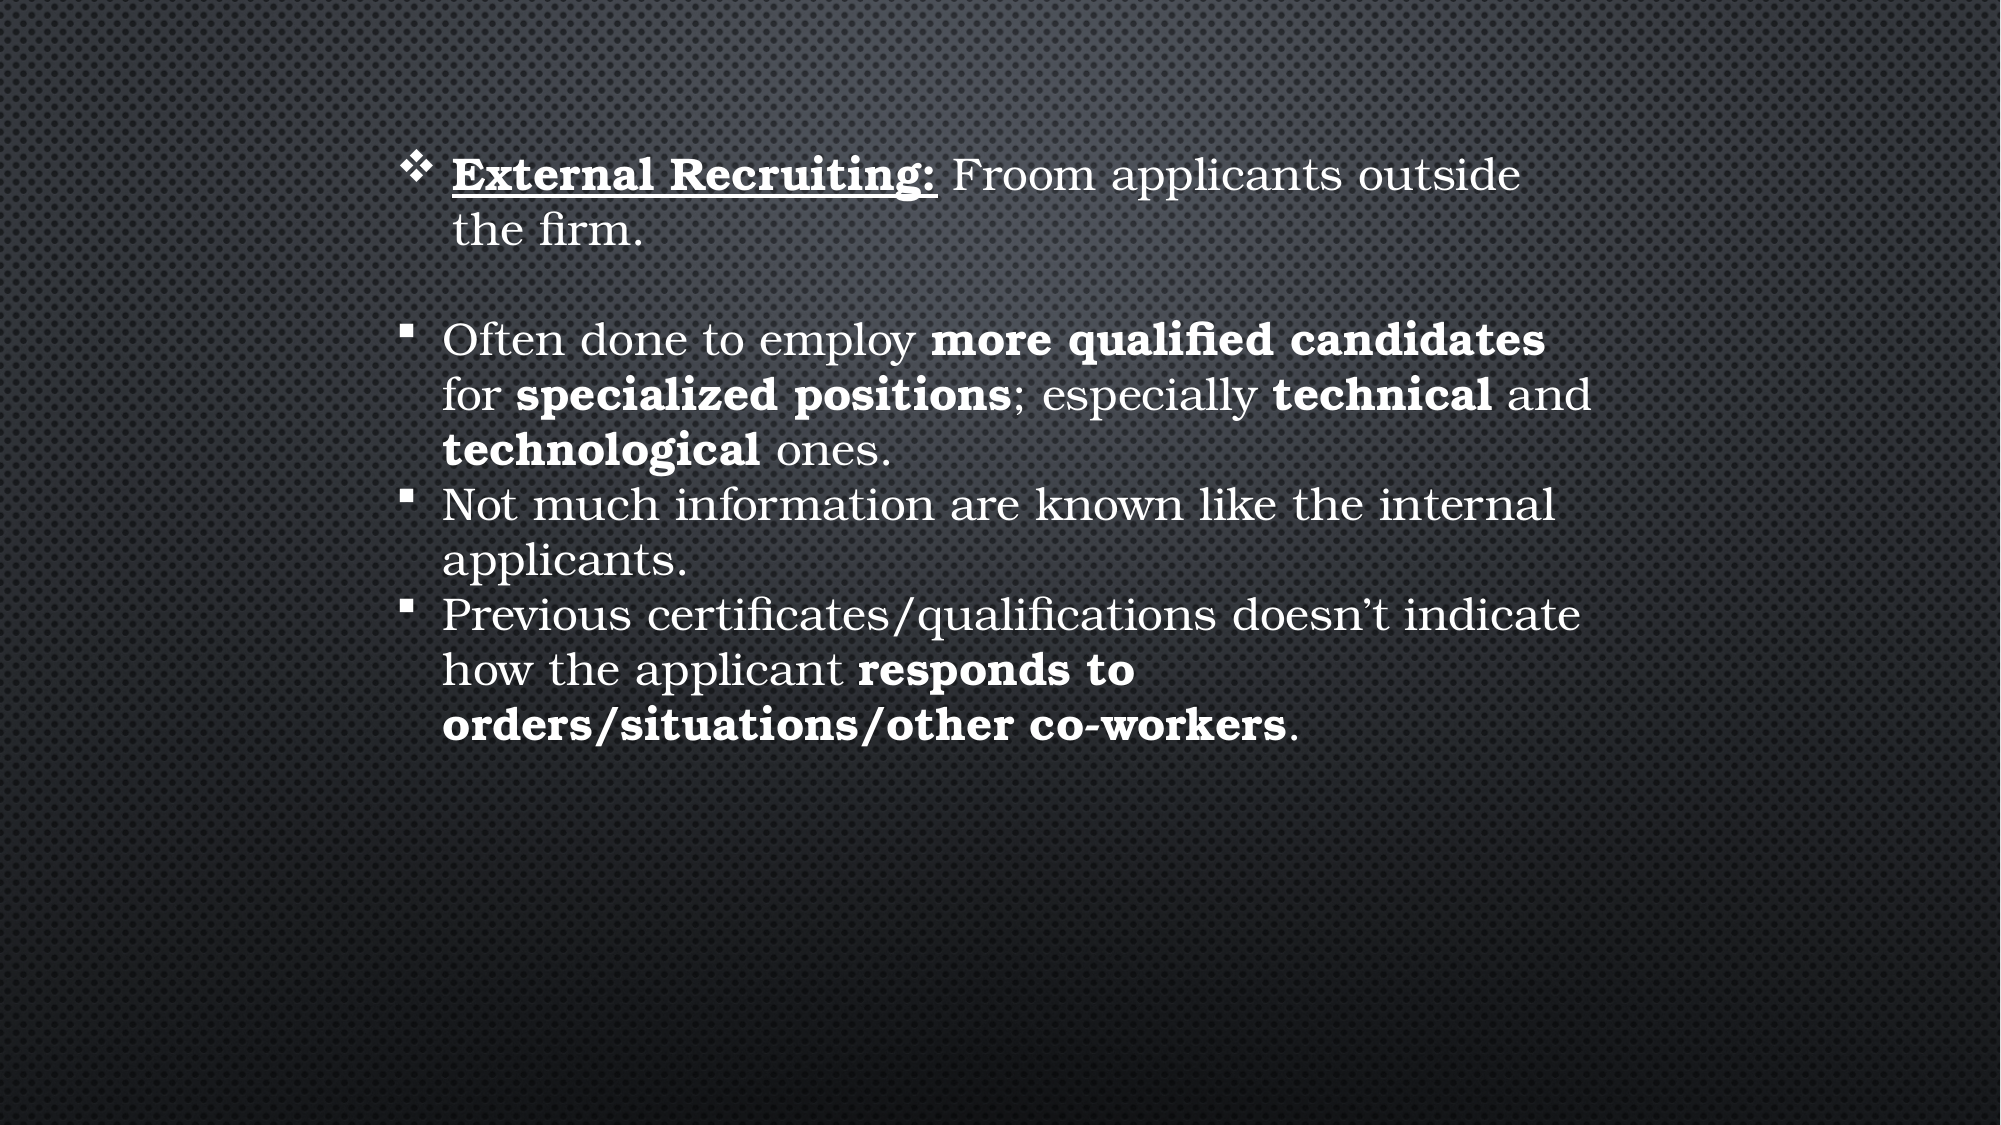

External Recruiting: Froom applicants outside the firm.

Often done to employ more qualified candidates for specialized positions; especially technical and technological ones.
Not much information are known like the internal applicants.
Previous certificates/qualifications doesn’t indicate how the applicant responds to orders/situations/other co-workers.